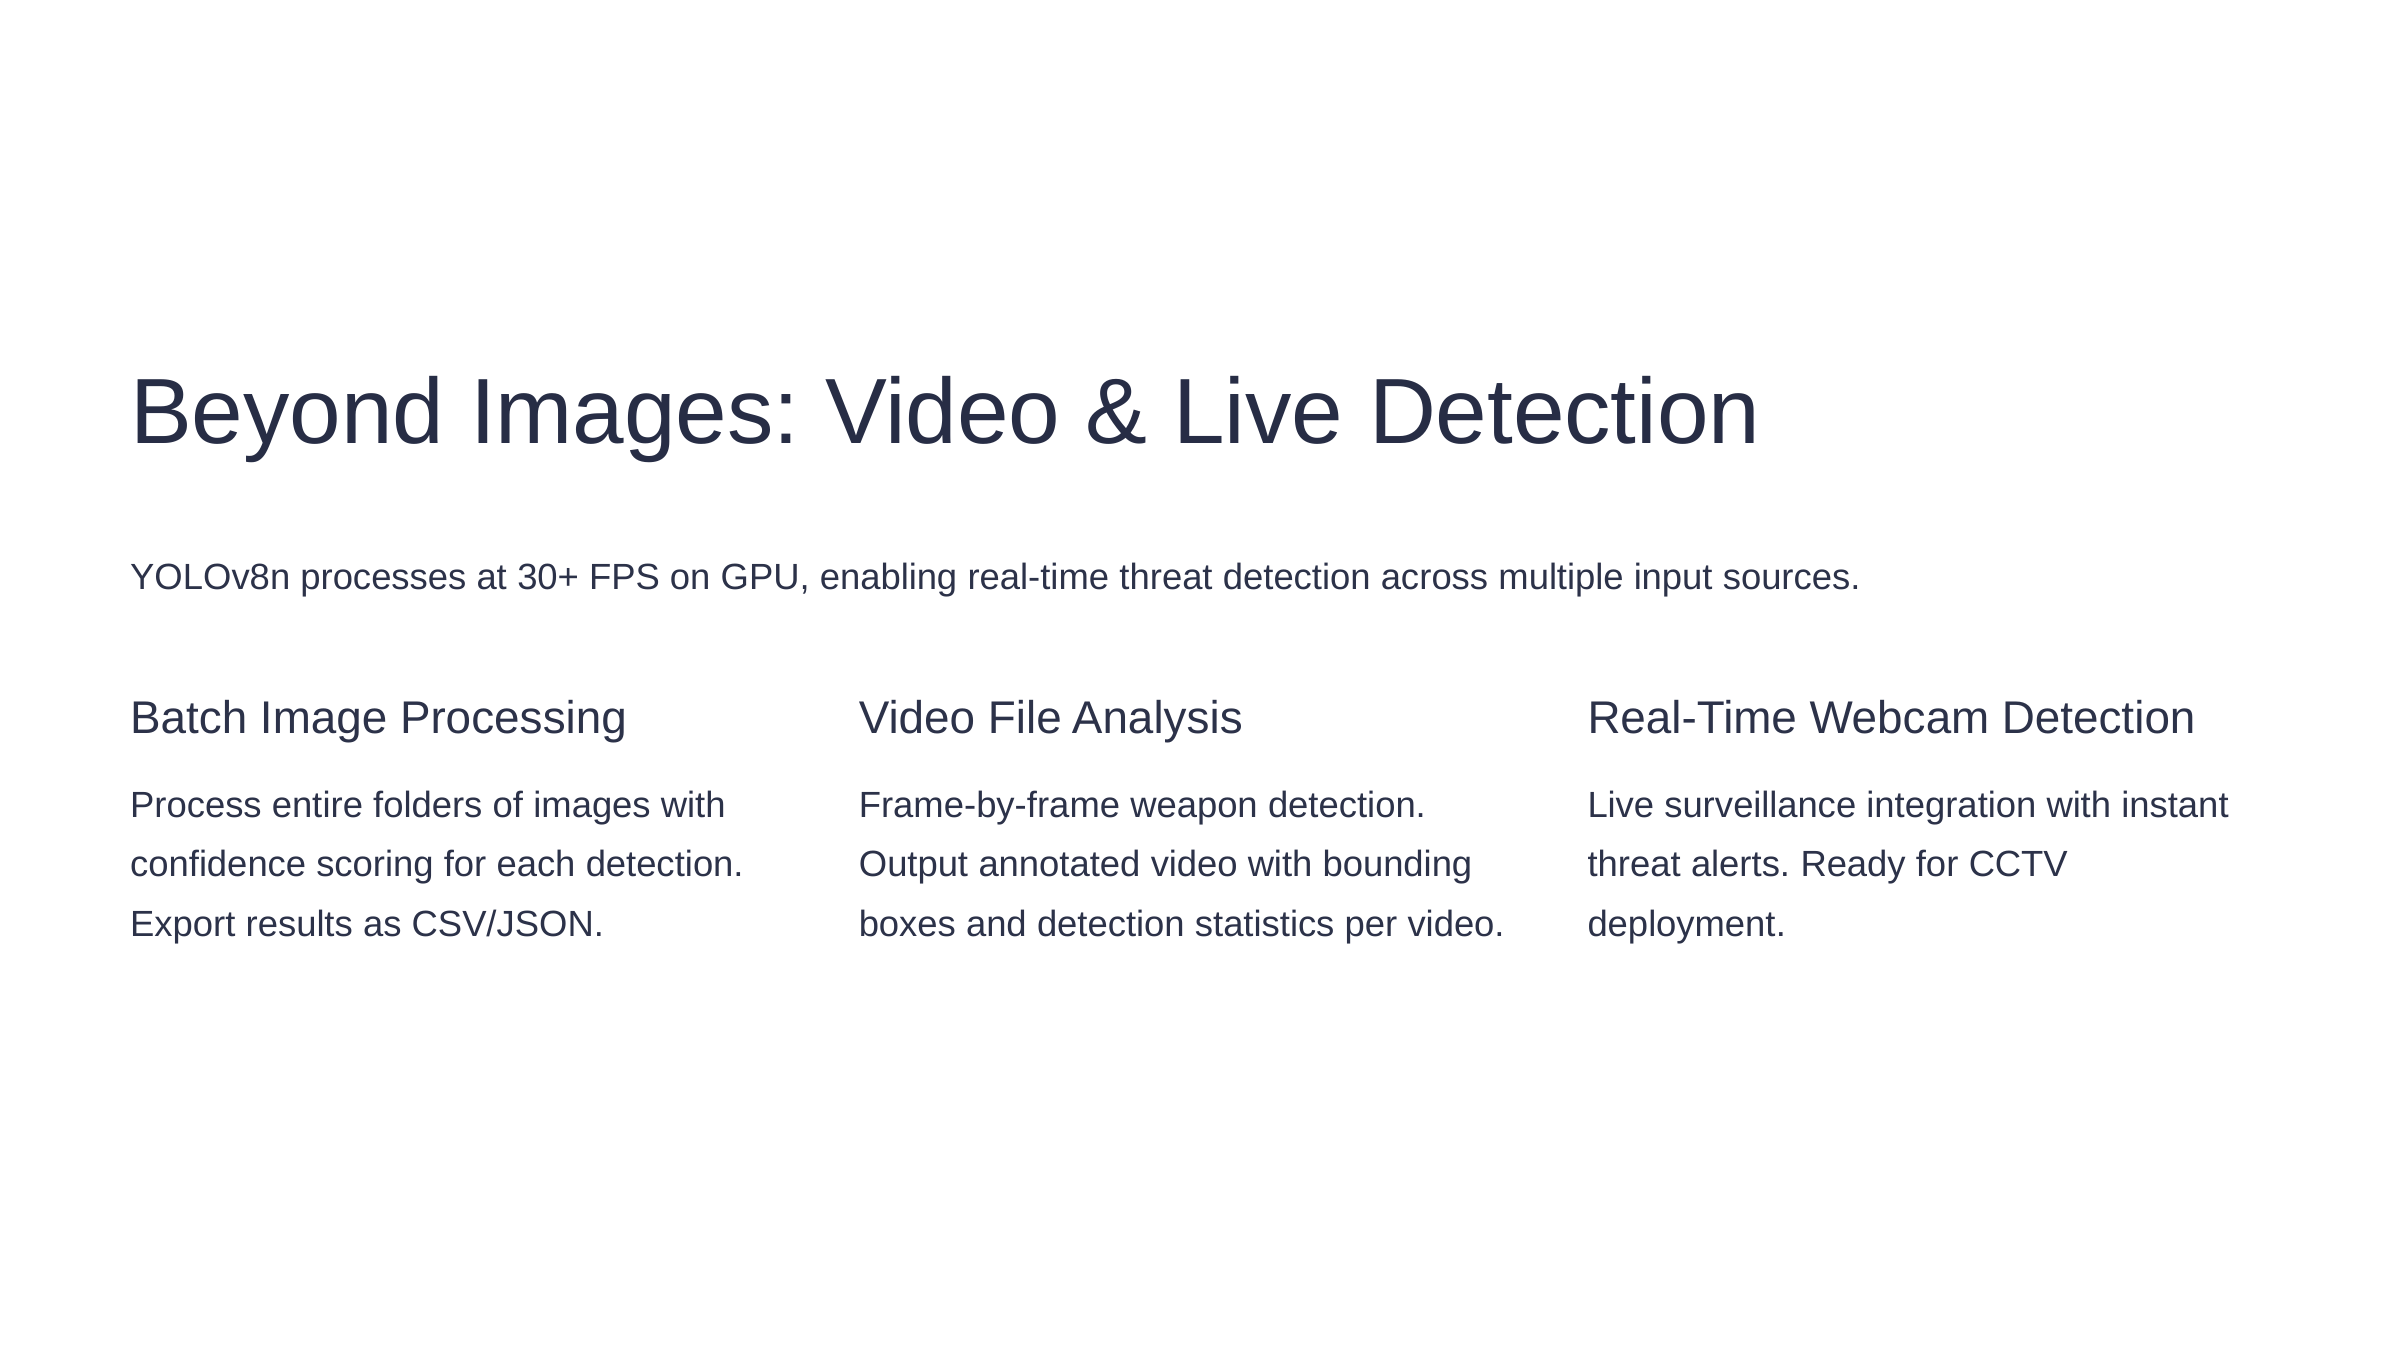

Beyond Images: Video & Live Detection
YOLOv8n processes at 30+ FPS on GPU, enabling real-time threat detection across multiple input sources.
Batch Image Processing
Video File Analysis
Real-Time Webcam Detection
Process entire folders of images with confidence scoring for each detection. Export results as CSV/JSON.
Frame-by-frame weapon detection. Output annotated video with bounding boxes and detection statistics per video.
Live surveillance integration with instant threat alerts. Ready for CCTV deployment.